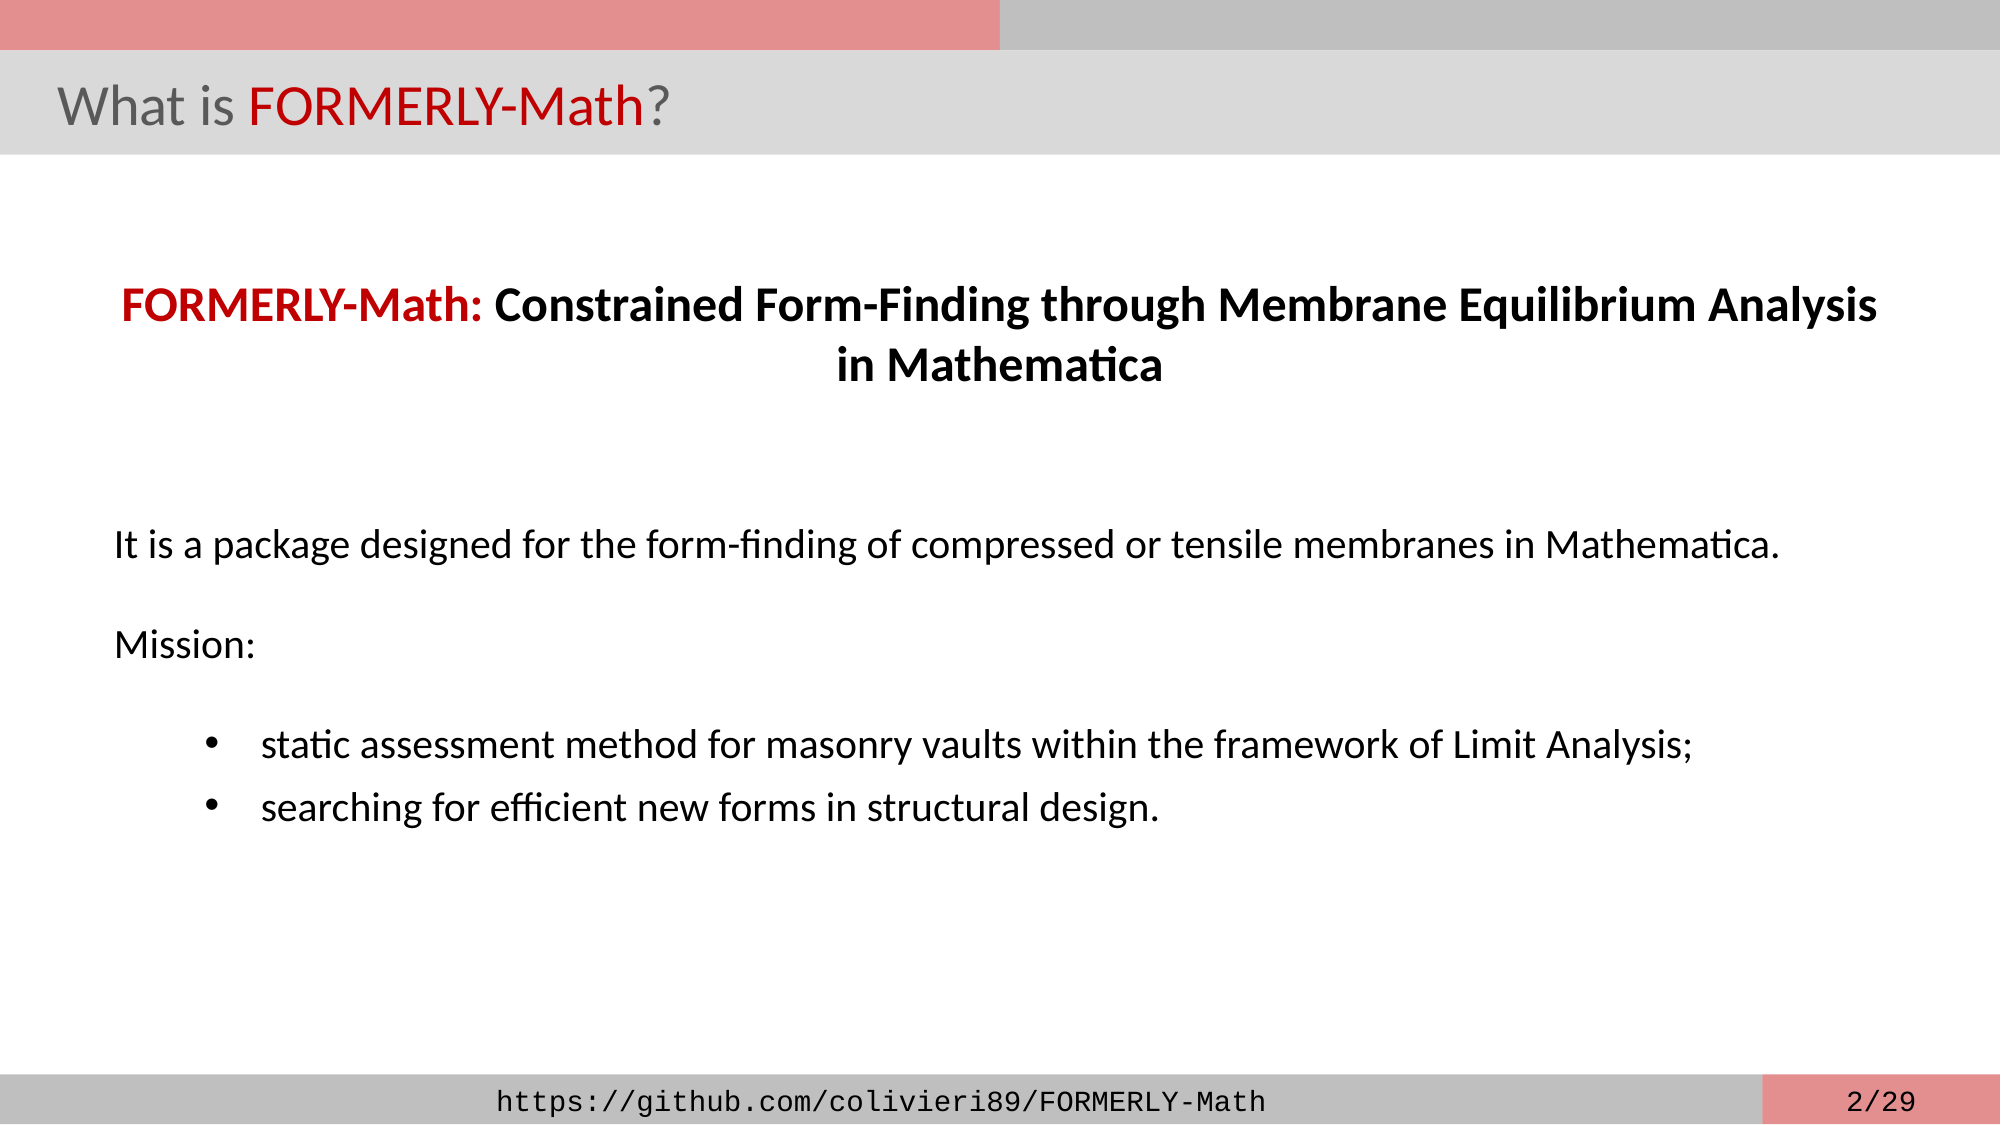

What is FORMERLY-Math?
FORMERLY-Math: Constrained Form-Finding through Membrane Equilibrium Analysis in Mathematica
It is a package designed for the form-finding of compressed or tensile membranes in Mathematica.
Mission:
static assessment method for masonry vaults within the framework of Limit Analysis;
searching for efficient new forms in structural design.

https://github.com/colivieri89/FORMERLY-Math
2/29